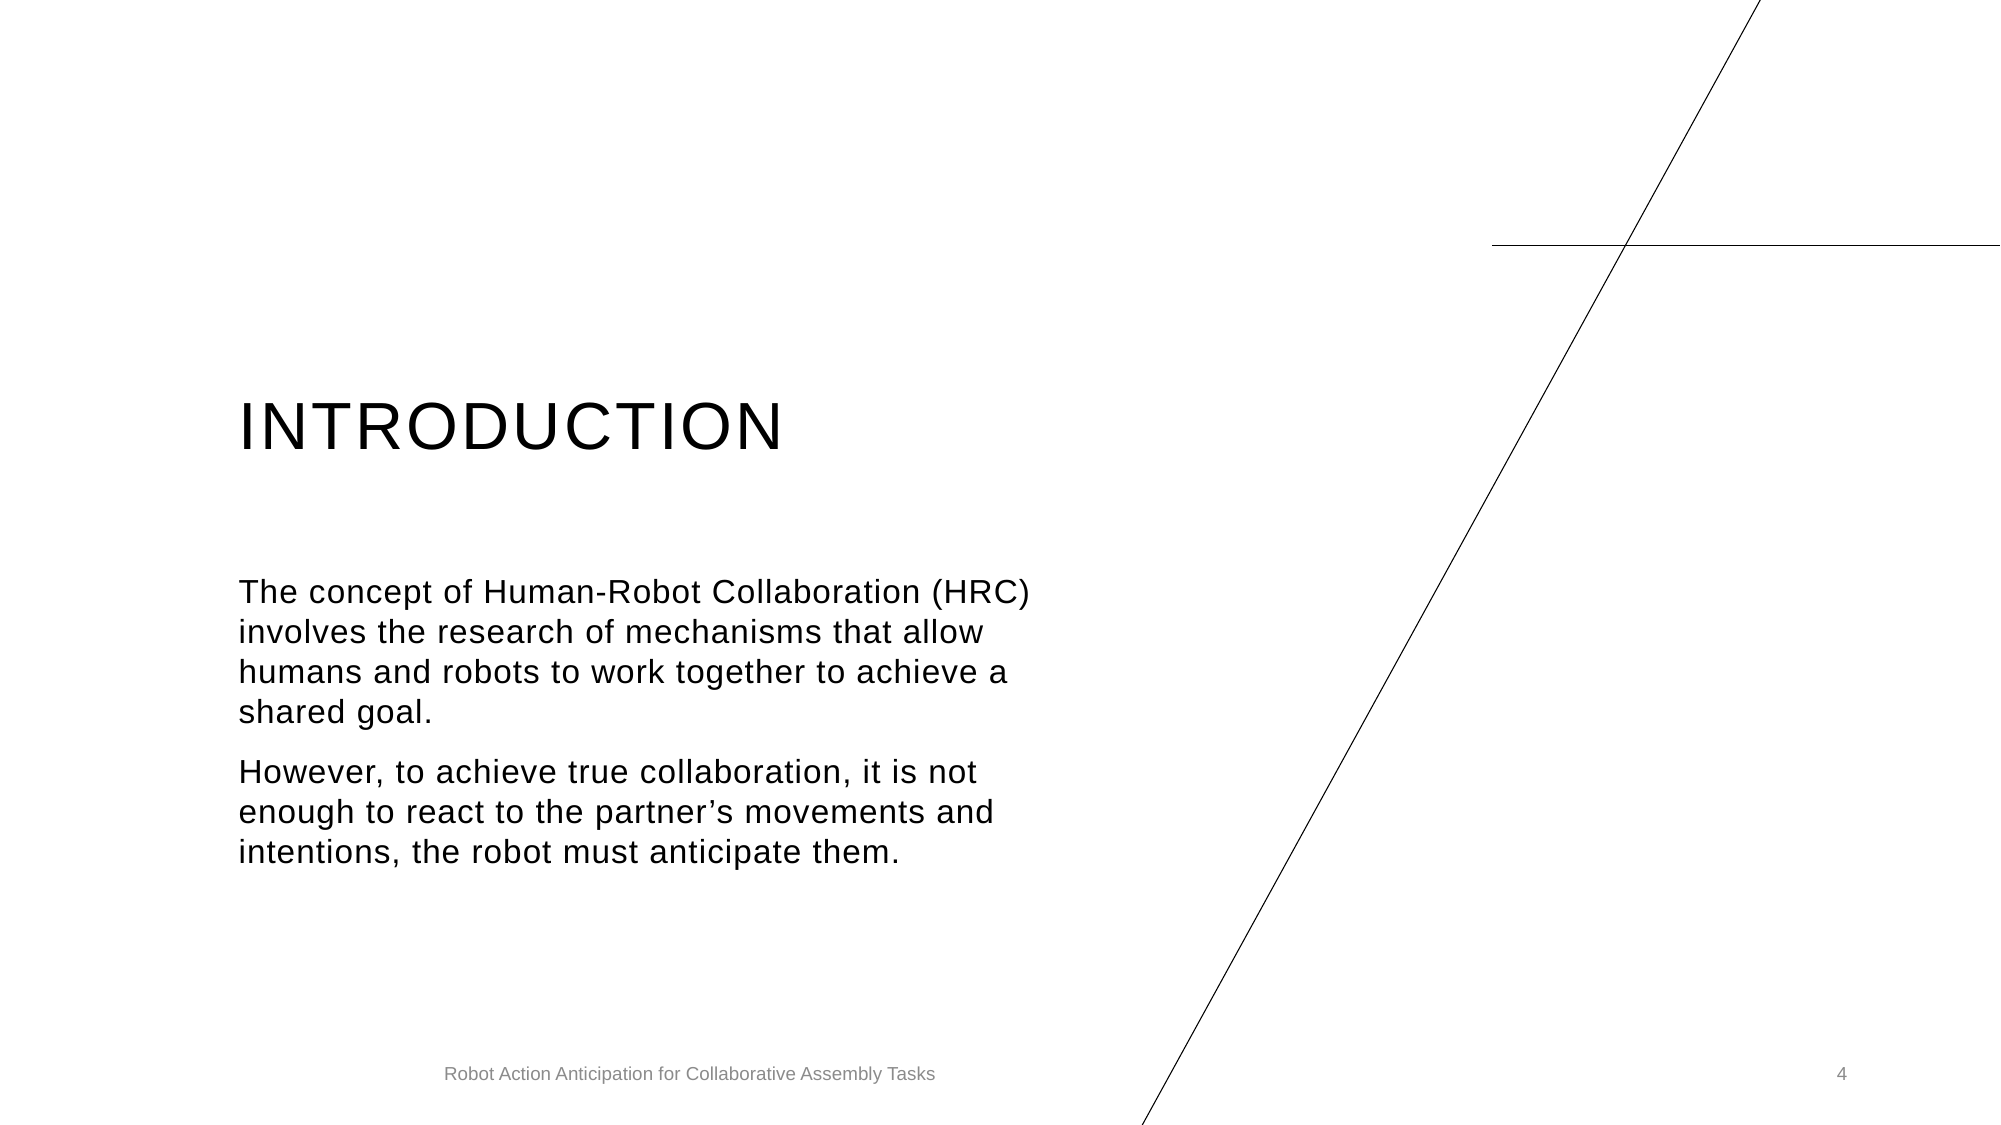

# INTRODUCTION
The concept of Human-Robot Collaboration (HRC) involves the research of mechanisms that allow humans and robots to work together to achieve a shared goal.
However, to achieve true collaboration, it is not enough to react to the partner’s movements and intentions, the robot must anticipate them.
Robot Action Anticipation for Collaborative Assembly Tasks
4